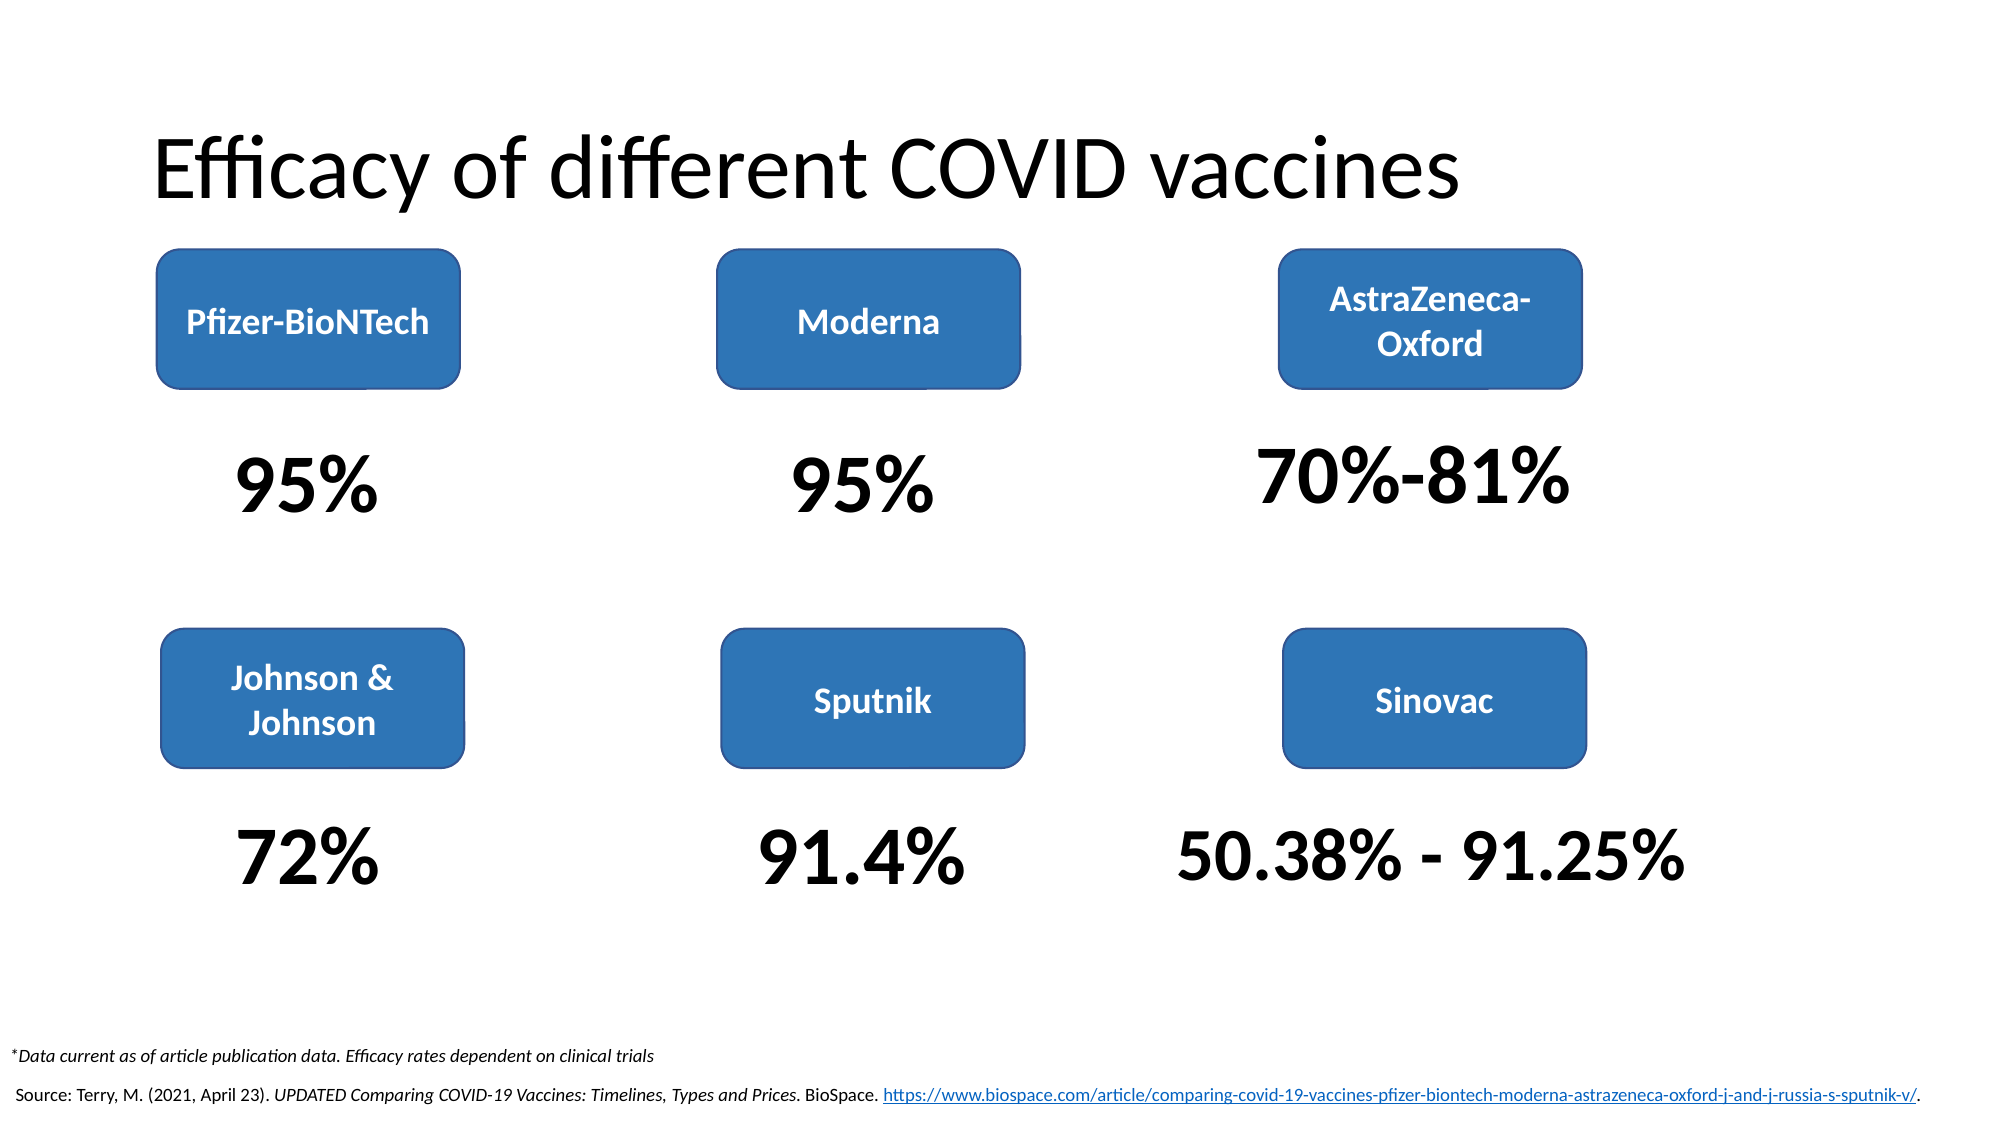

# Efficacy of different COVID vaccines
Moderna
AstraZeneca-
Oxford
Pfizer-BioNTech
70%-81%
95%
95%
Sputnik
Sinovac
Johnson & Johnson
72%
91.4%
50.38% - 91.25%
*Data current as of article publication data. Efficacy rates dependent on clinical trials
Source: Terry, M. (2021, April 23). UPDATED Comparing COVID-19 Vaccines: Timelines, Types and Prices. BioSpace. https://www.biospace.com/article/comparing-covid-19-vaccines-pfizer-biontech-moderna-astrazeneca-oxford-j-and-j-russia-s-sputnik-v/.